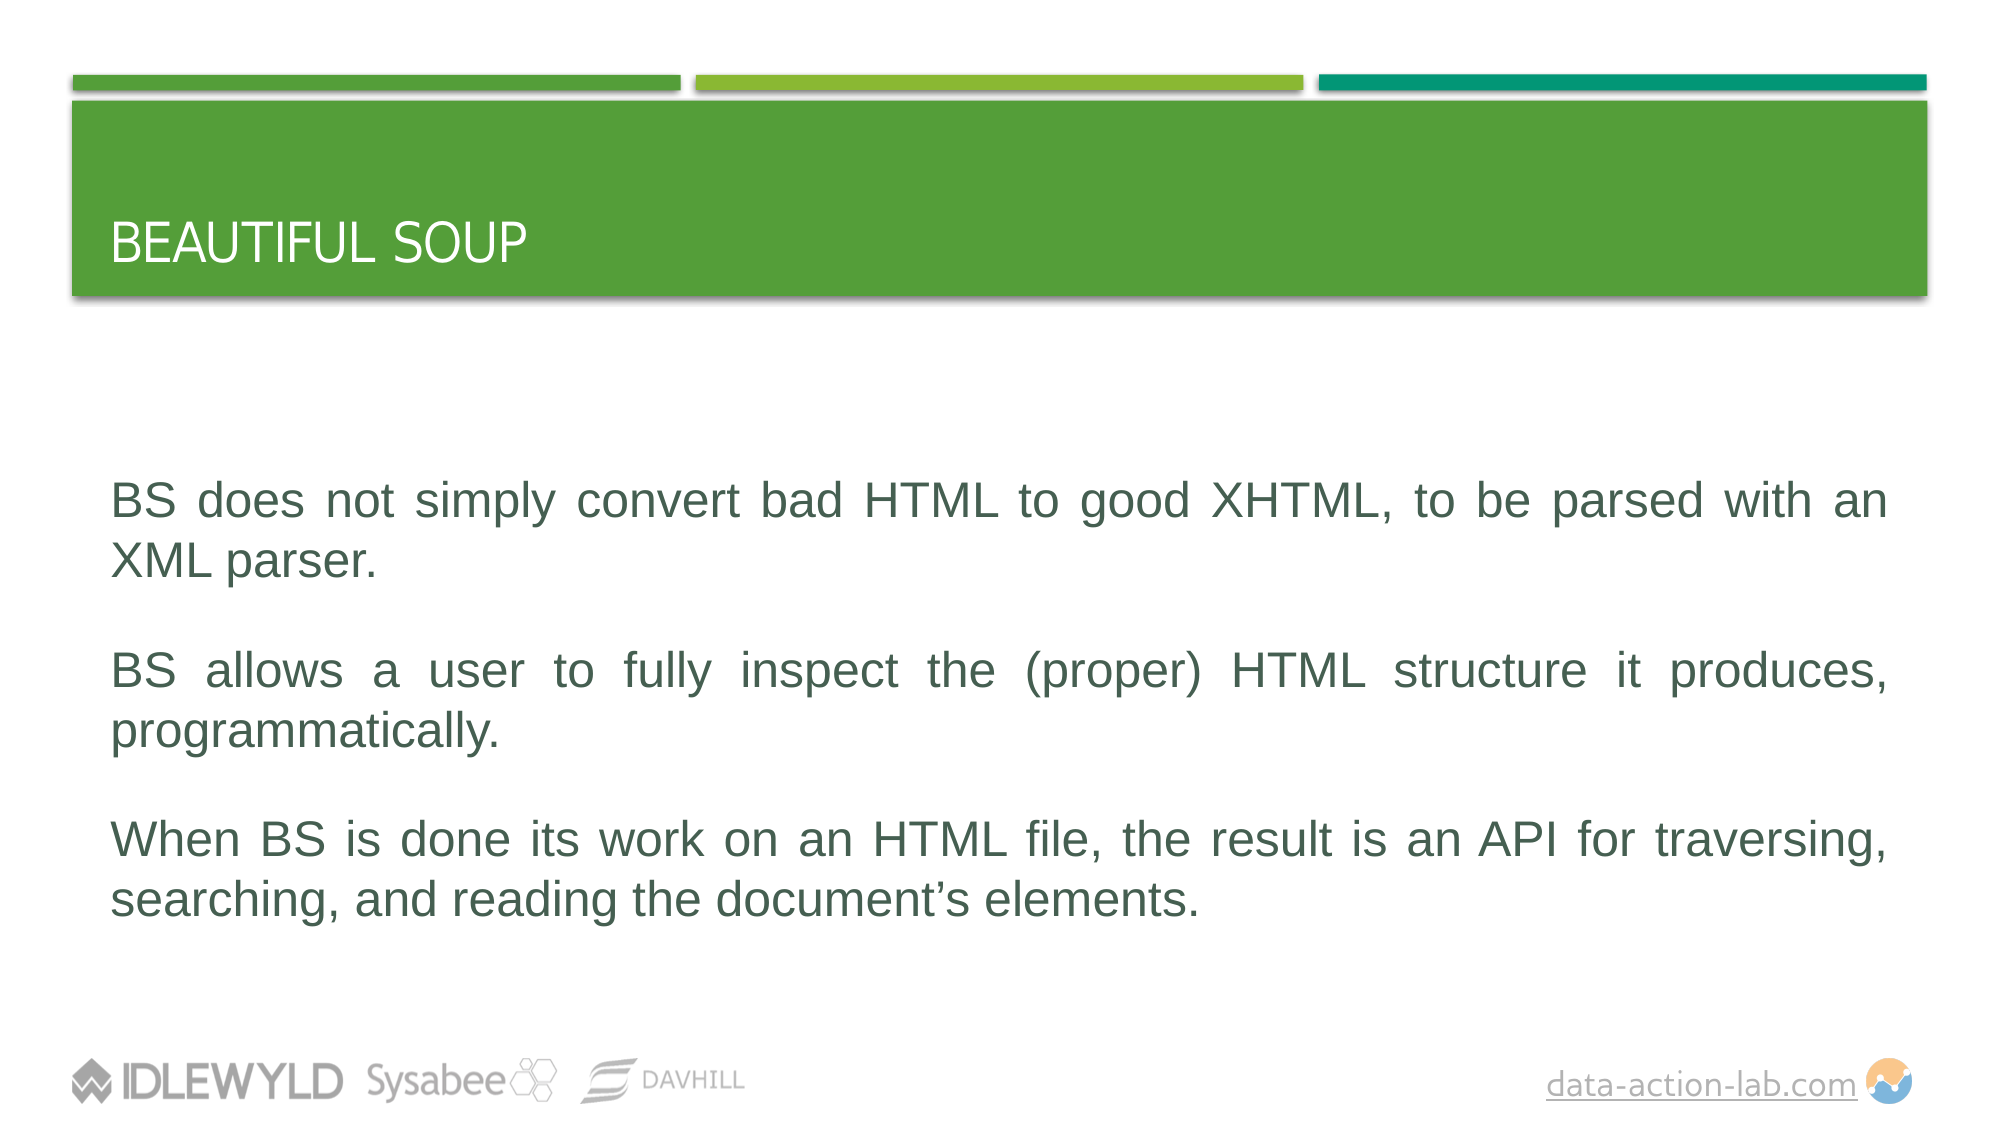

# Beautiful Soup
BS does not simply convert bad HTML to good XHTML, to be parsed with an XML parser.

BS allows a user to fully inspect the (proper) HTML structure it produces, programmatically.

When BS is done its work on an HTML file, the result is an API for traversing, searching, and reading the document’s elements.